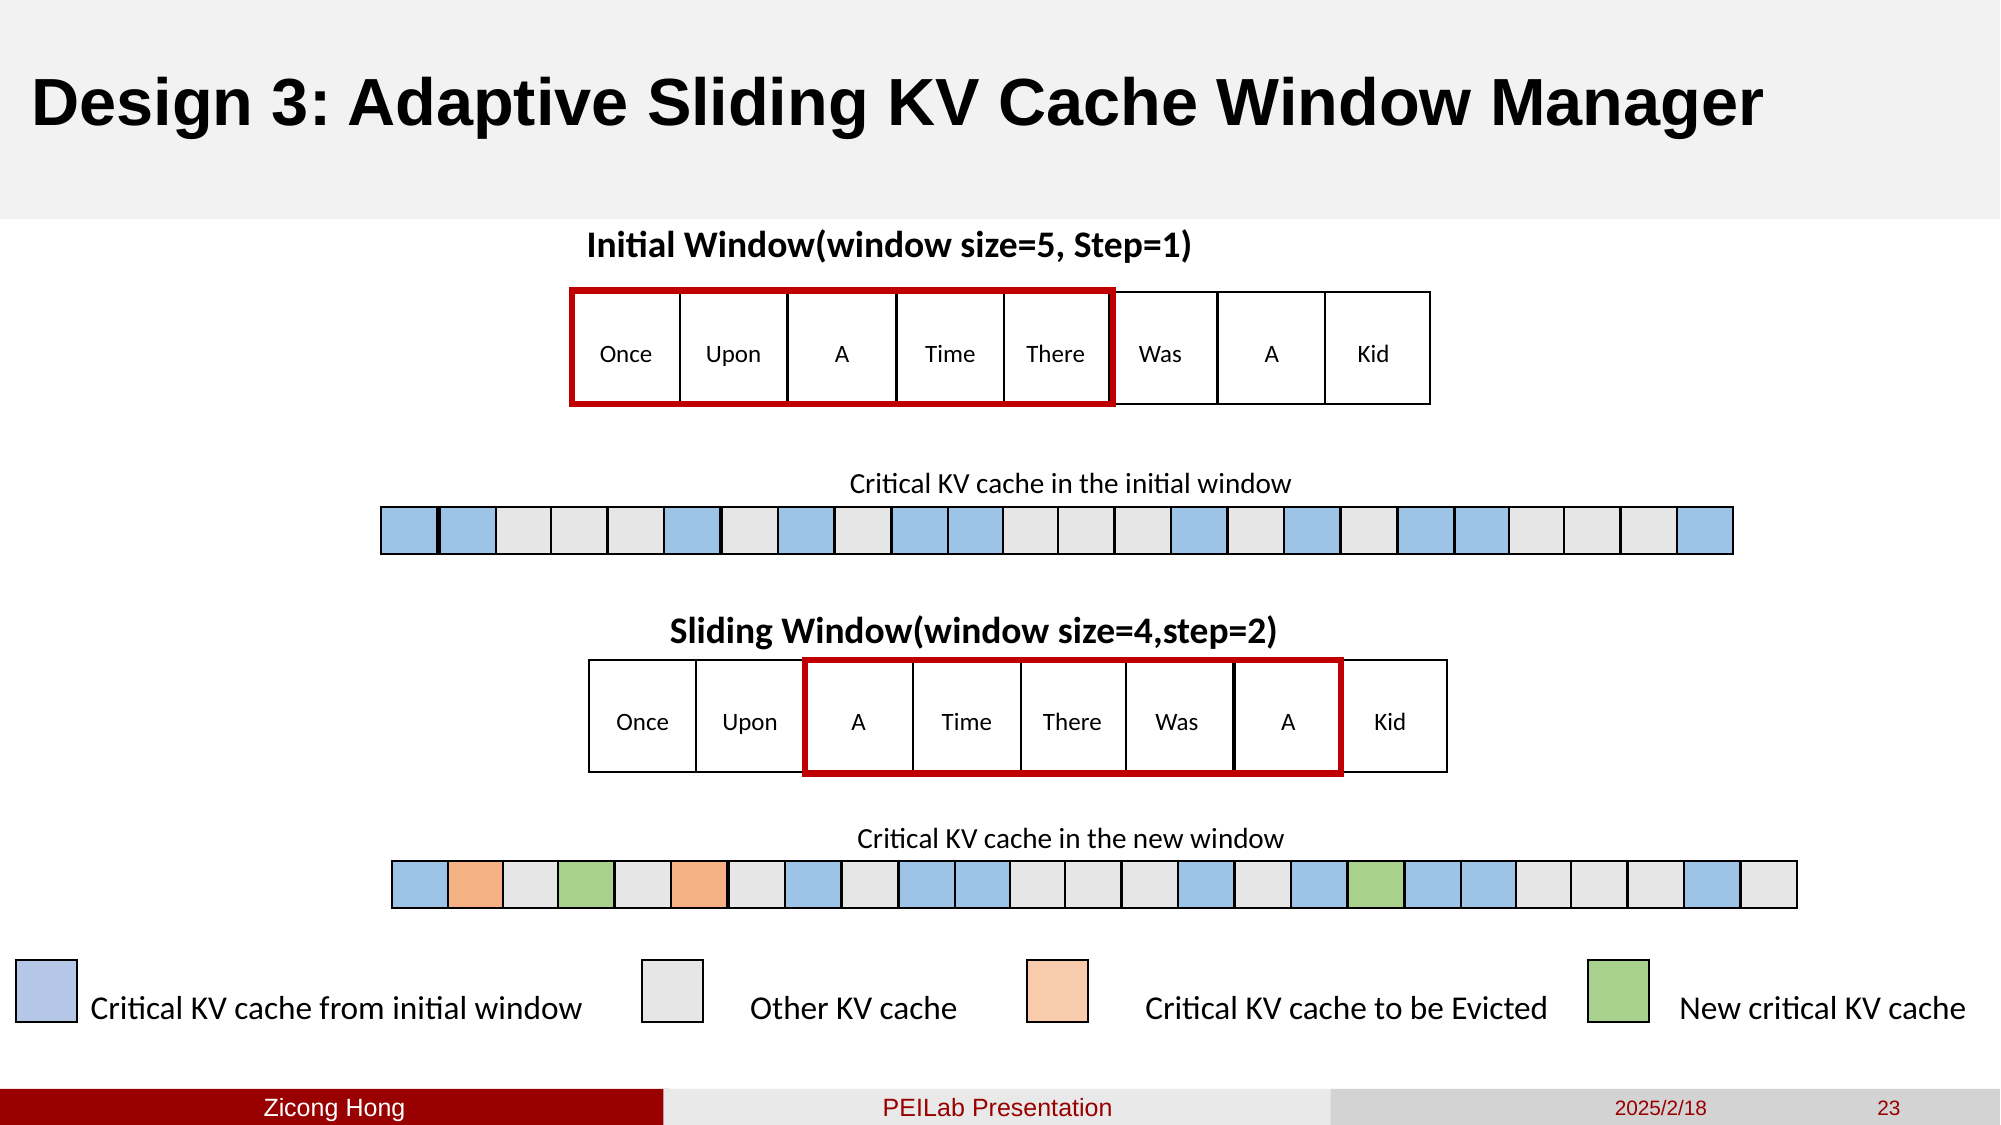

# Design 3: Adaptive Sliding KV Cache Window Manager
Initial Window(window size=5, Step=1)

Once
Upon
A
Time

There
Was
A
Kid
Critical KV cache in the initial window

Sliding Window(window size=4,step=2)

Once
Upon
A
Time

There
Was
A
Kid
Critical KV cache in the new window

Critical KV cache from initial window
Other KV cache
Critical KV cache to be Evicted
New critical KV cache